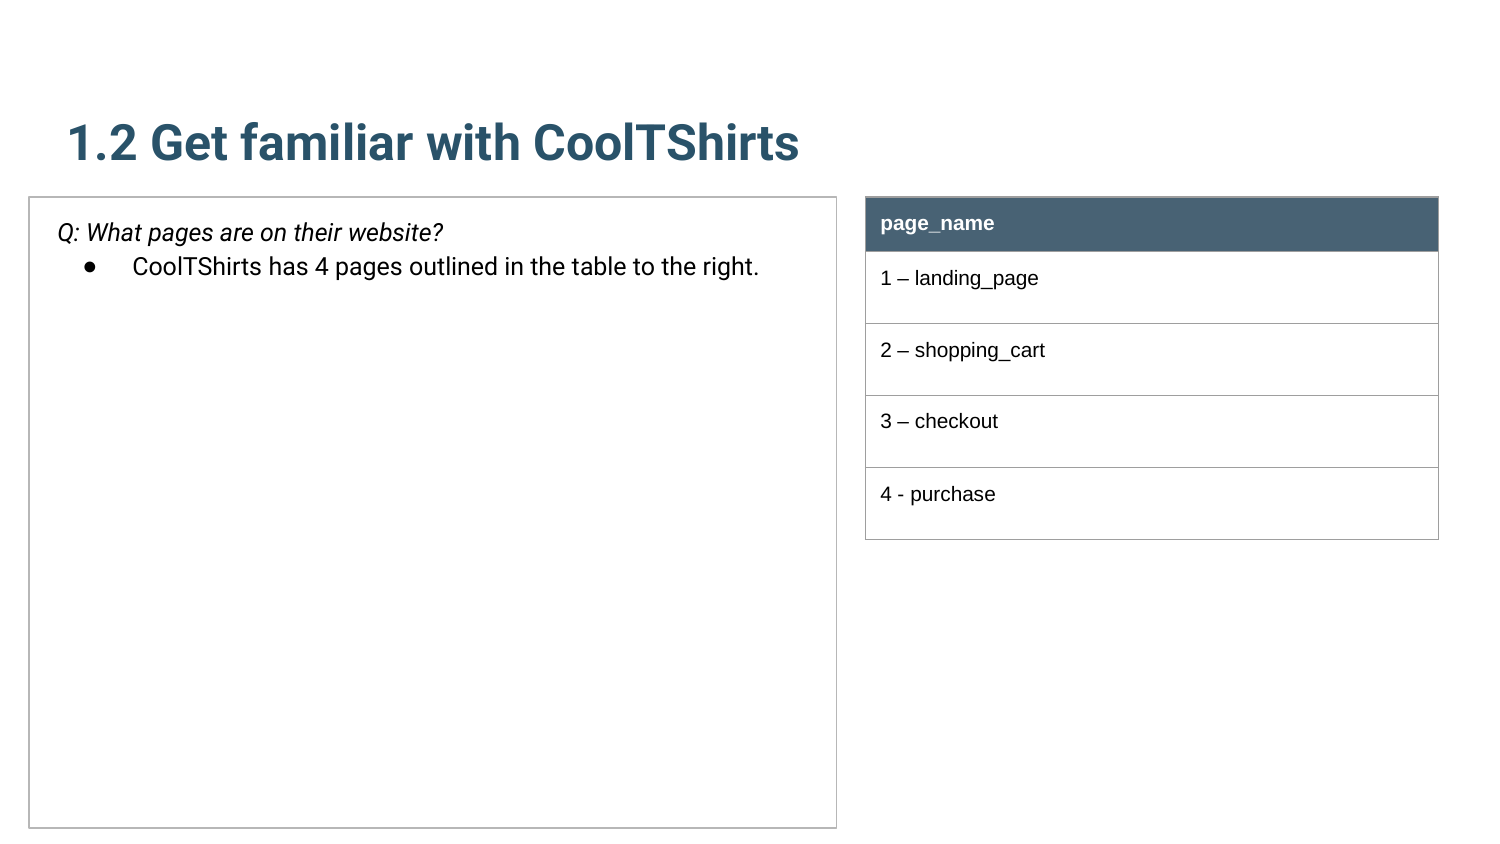

1.2 Get familiar with CoolTShirts
| page\_name |
| --- |
| 1 – landing\_page |
| 2 – shopping\_cart |
| 3 – checkout |
| 4 - purchase |
Q: What pages are on their website?
CoolTShirts has 4 pages outlined in the table to the right.